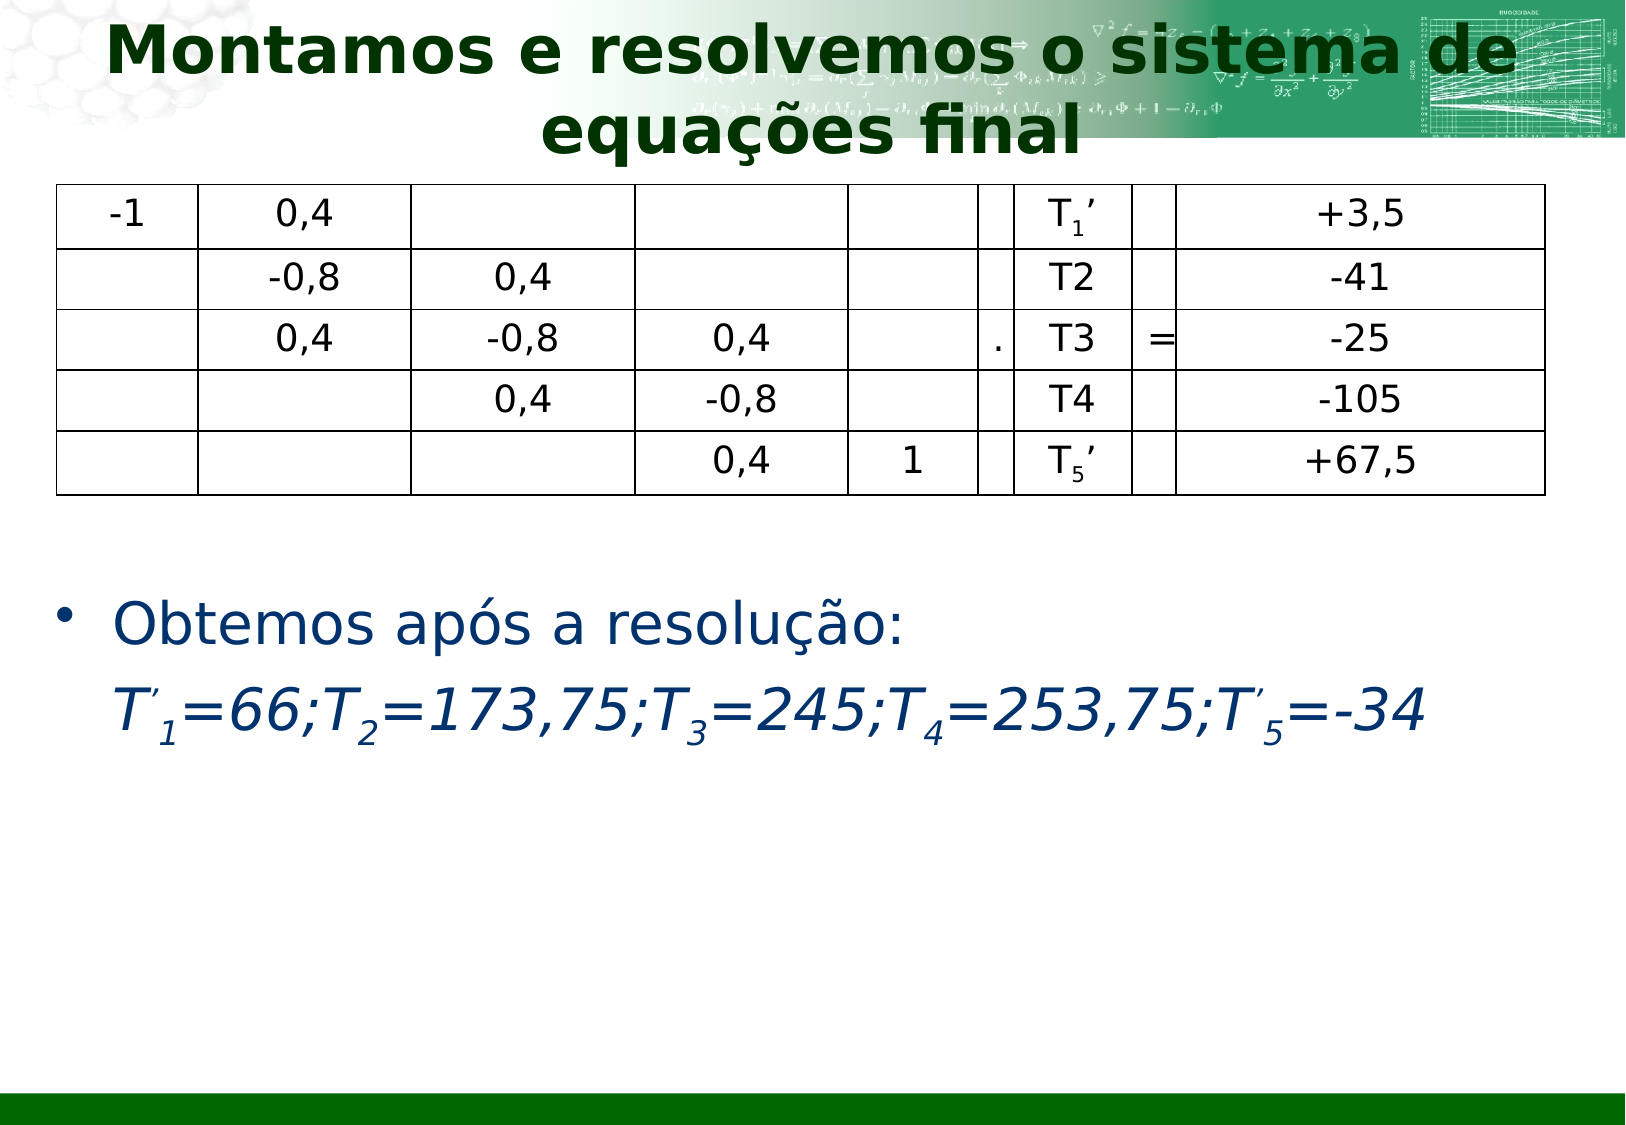

# Montamos e resolvemos o sistema de equações final
| -1 | 0,4 |  |  |  |  | T1’ |  | +3,5 |
| --- | --- | --- | --- | --- | --- | --- | --- | --- |
|  | -0,8 | 0,4 |  |  |  | T2 |  | -41 |
|  | 0,4 | -0,8 | 0,4 |  | . | T3 | = | -25 |
|  |  | 0,4 | -0,8 |  |  | T4 |  | -105 |
|  |  |  | 0,4 | 1 |  | T5’ |  | +67,5 |

Obtemos após a resolução: T’1=66;T2=173,75;T3=245;T4=253,75;T’5=-34